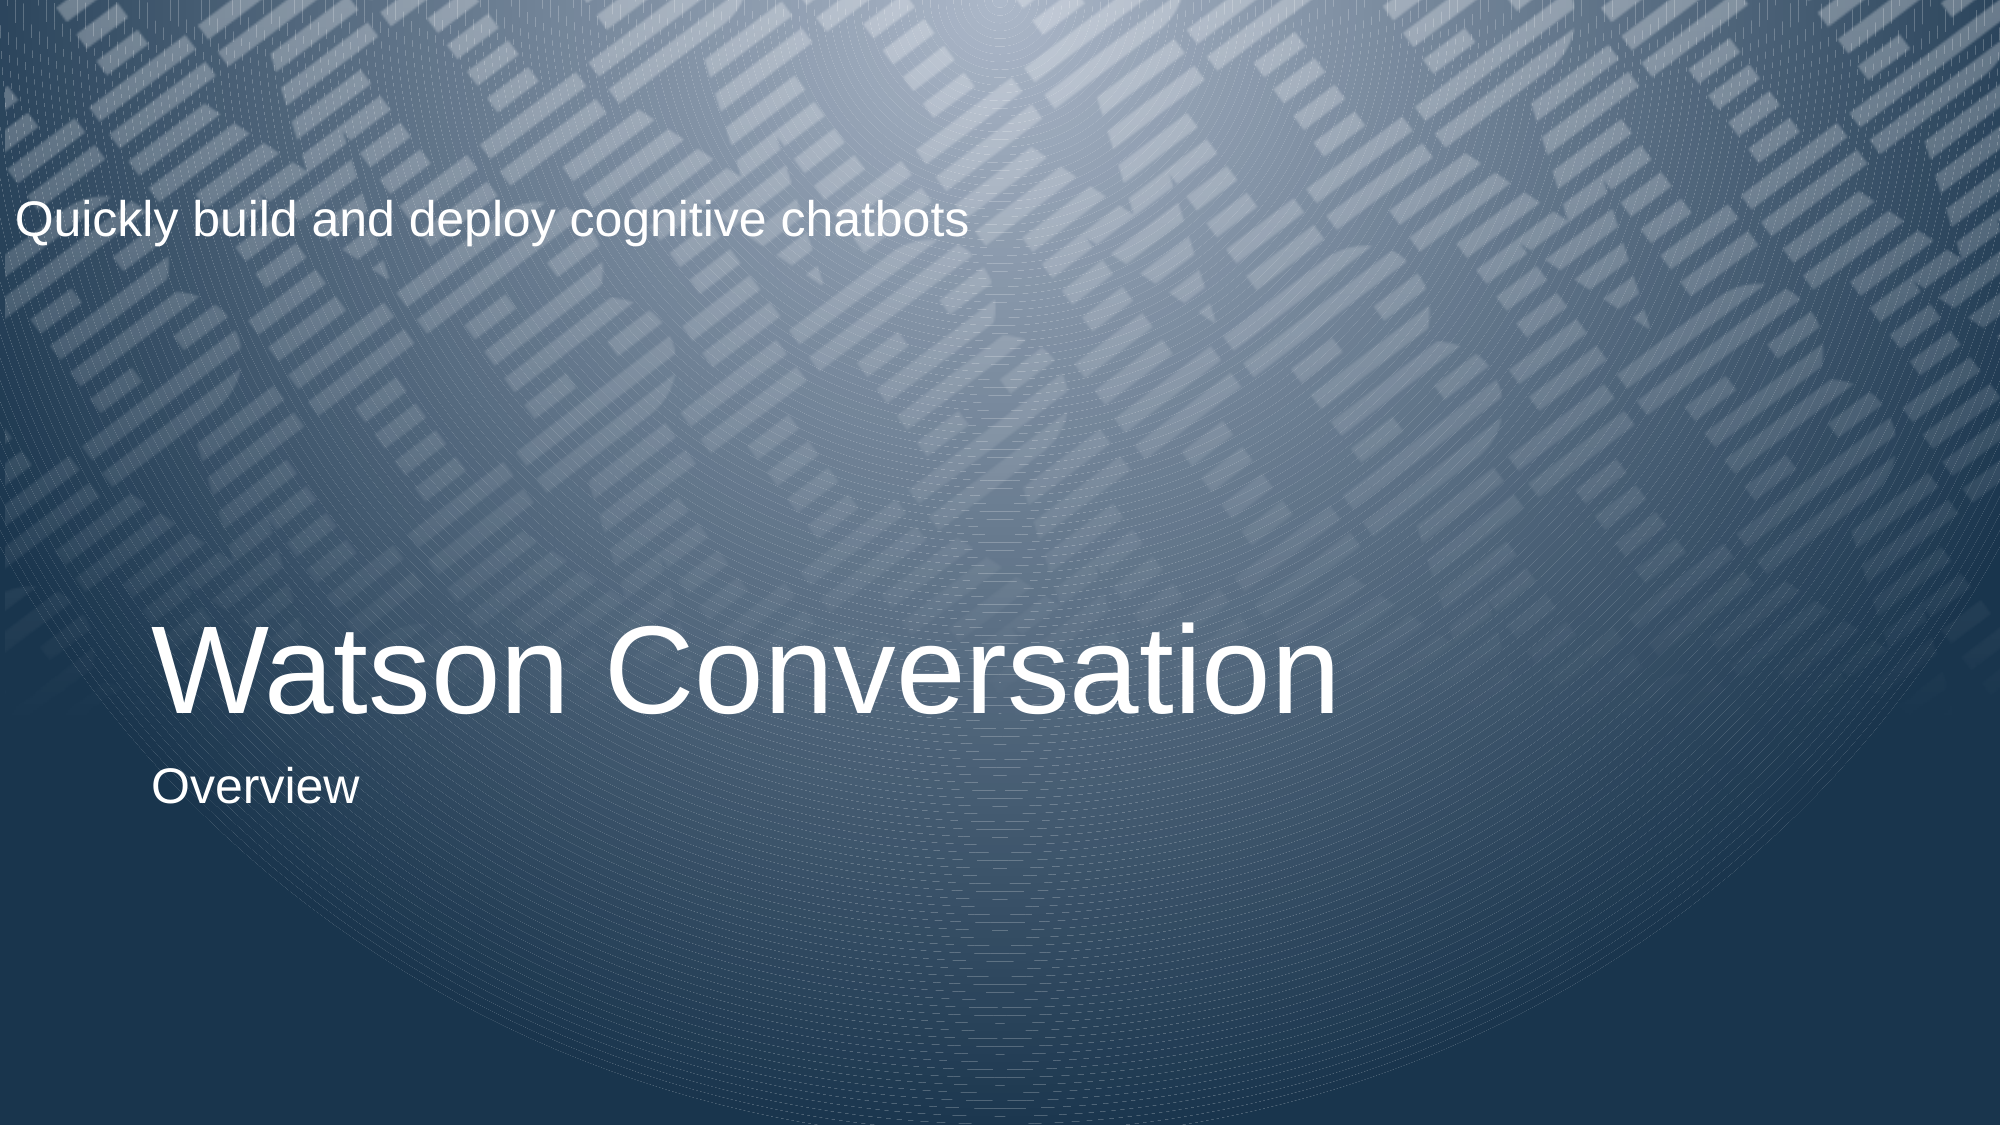

Quickly build and deploy cognitive chatbots
# Watson Conversation
Overview